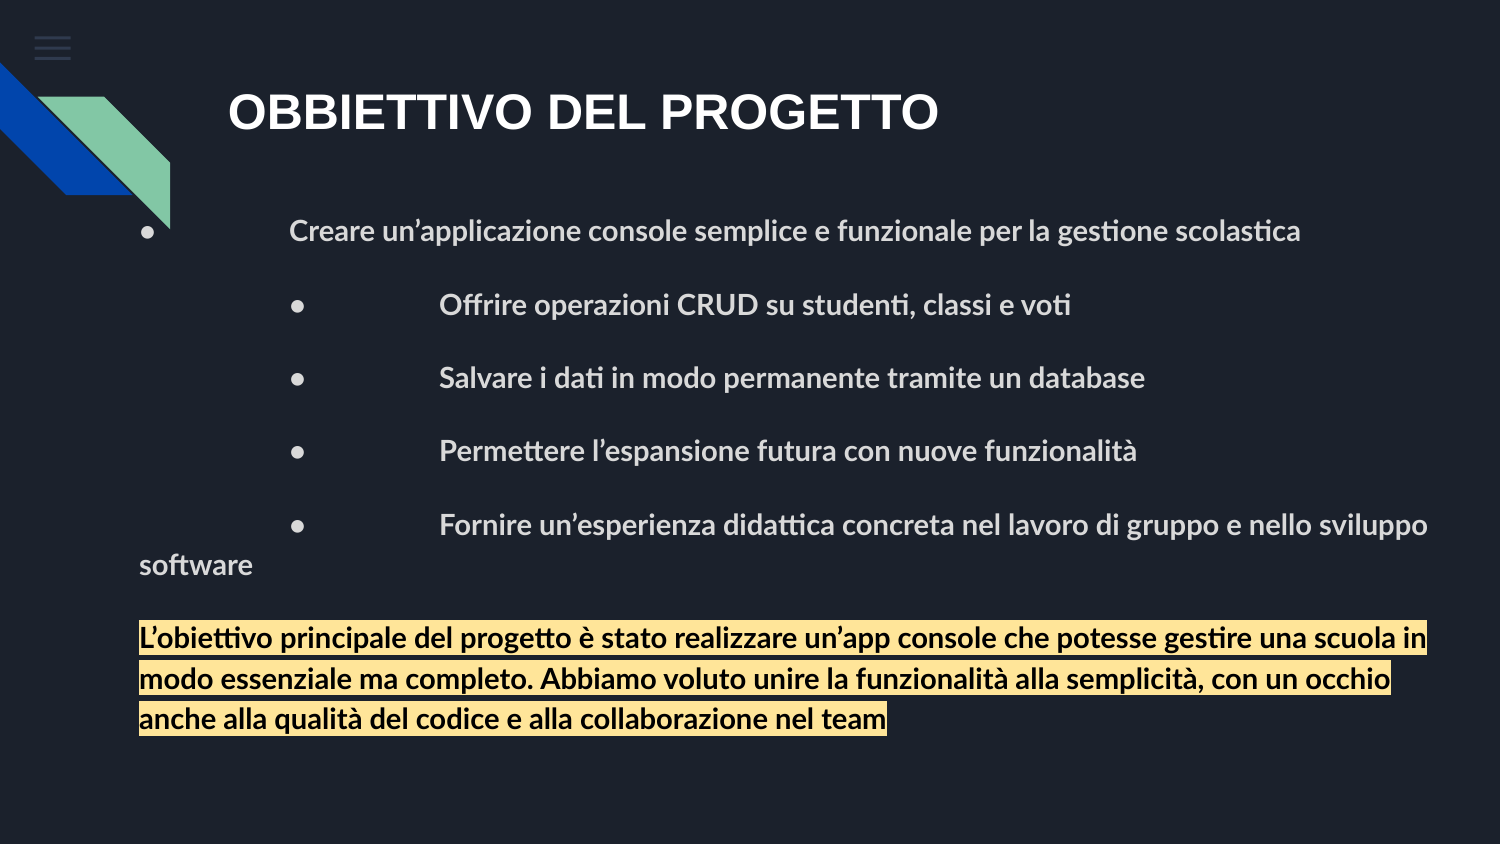

# OBBIETTIVO DEL PROGETTO
•	Creare un’applicazione console semplice e funzionale per la gestione scolastica
	•	Offrire operazioni CRUD su studenti, classi e voti
	•	Salvare i dati in modo permanente tramite un database
	•	Permettere l’espansione futura con nuove funzionalità
	•	Fornire un’esperienza didattica concreta nel lavoro di gruppo e nello sviluppo software
L’obiettivo principale del progetto è stato realizzare un’app console che potesse gestire una scuola in modo essenziale ma completo. Abbiamo voluto unire la funzionalità alla semplicità, con un occhio anche alla qualità del codice e alla collaborazione nel team